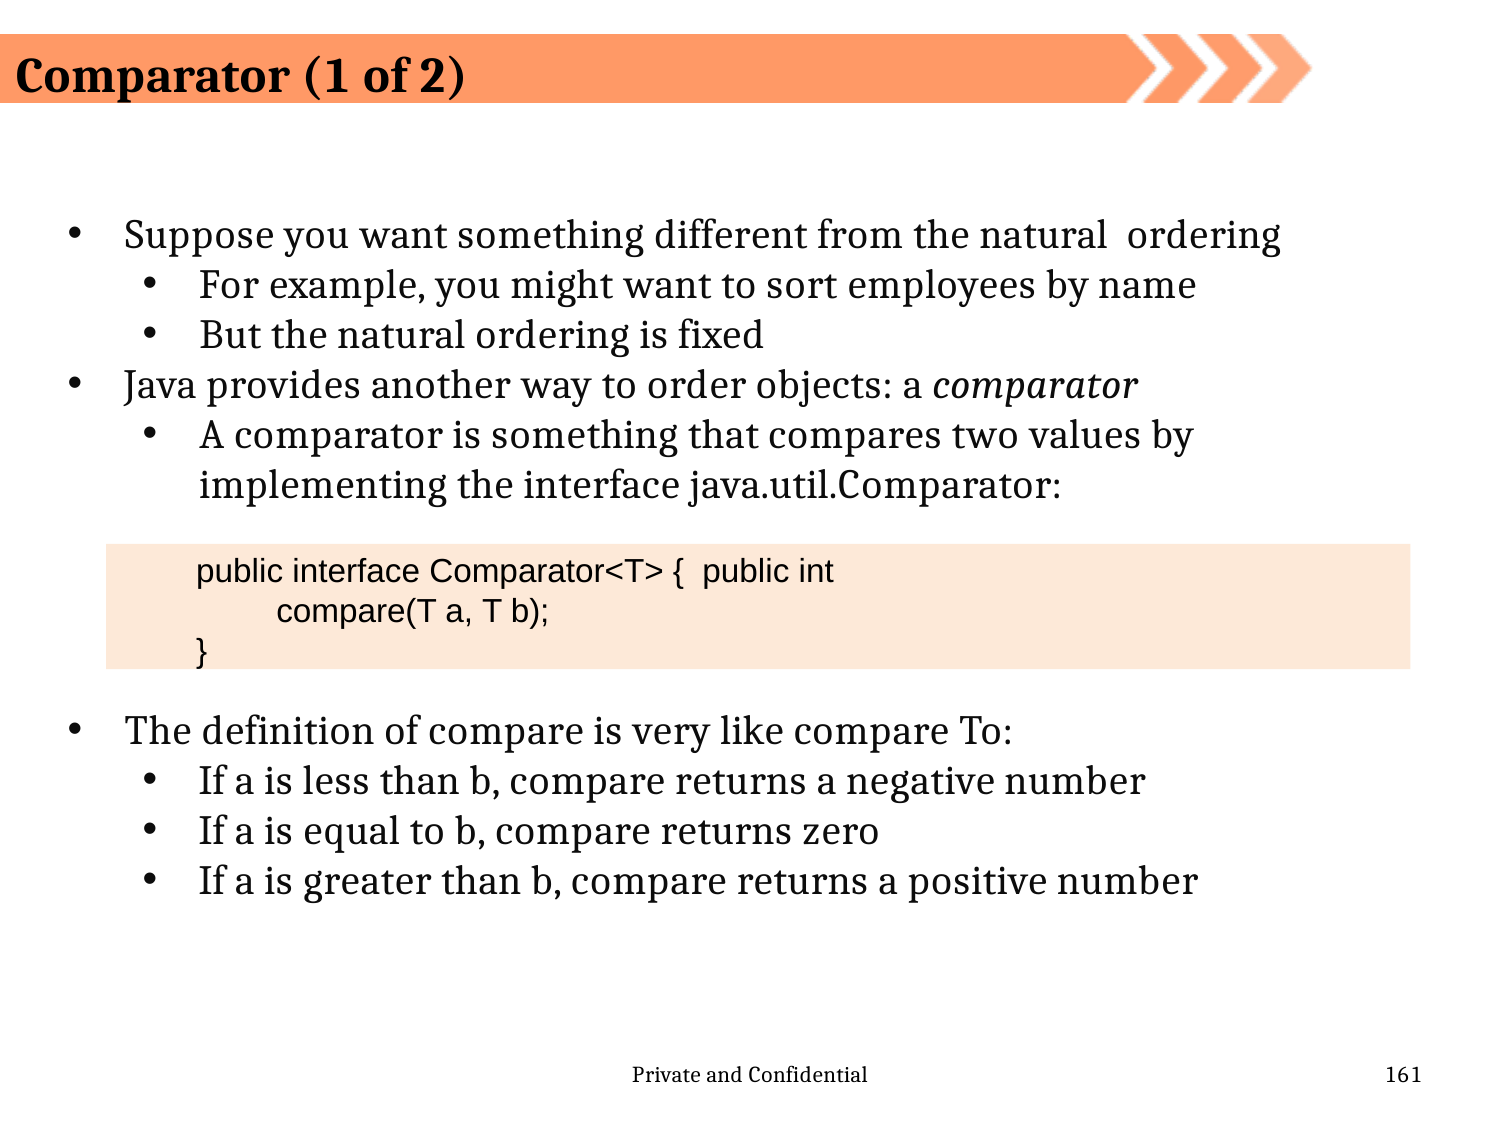

Comparator (1 of 2)
Suppose you want something different from the natural  ordering
For example, you might want to sort employees by name
But the natural ordering is fixed
Java provides another way to order objects: a comparator
A comparator is something that compares two values by  implementing the interface java.util.Comparator:
public interface Comparator<T> {  public int compare(T a, T b);
}
The definition of compare is very like compare To:
If a is less than b, compare returns a negative number
If a is equal to b, compare returns zero
If a is greater than b, compare returns a positive number